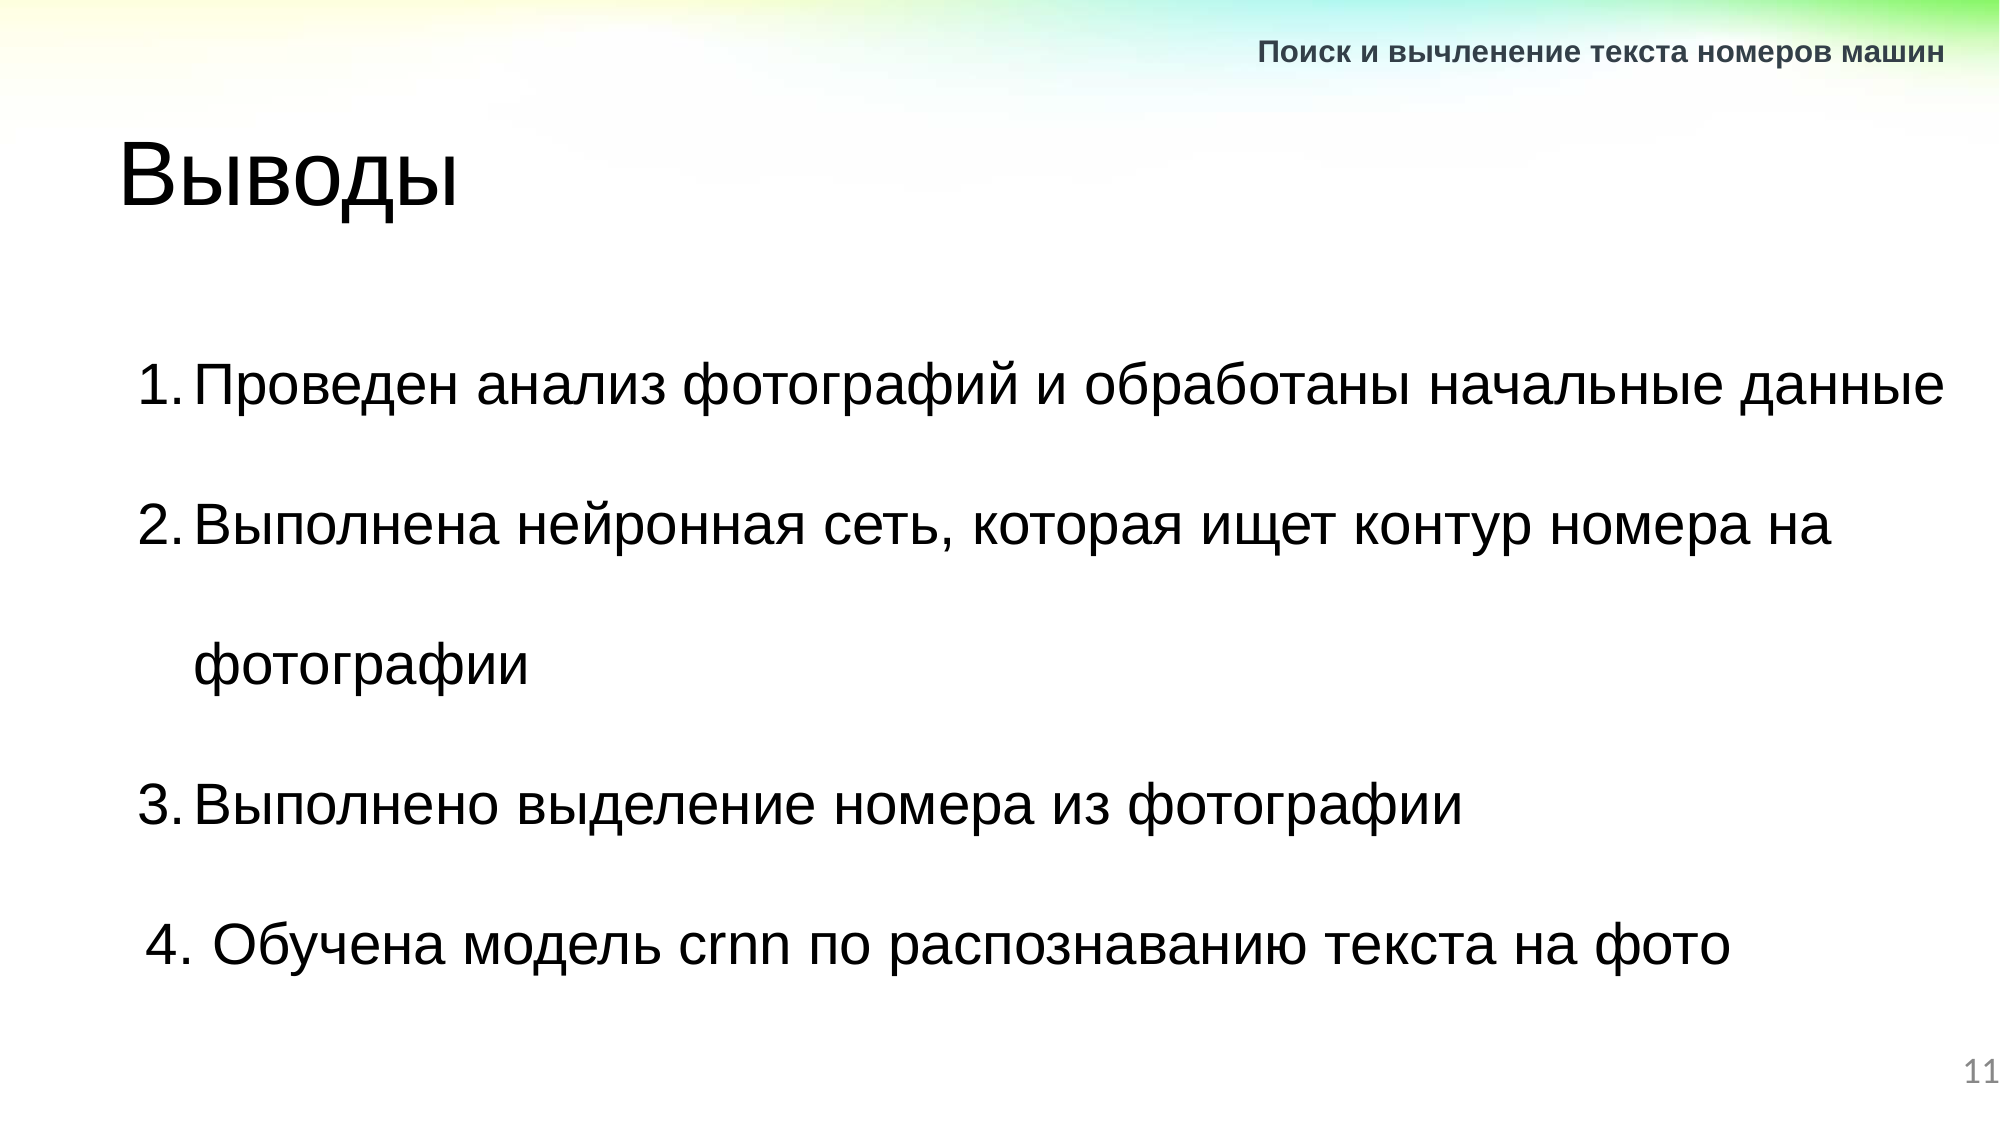

Поиск и вычленение текста номеров машин
# Выводы

Проведен анализ фотографий и обработаны начальные данные
Выполнена нейронная сеть, которая ищет контур номера на фотографии
Выполнено выделение номера из фотографии
Обучена модель crnn по распознаванию текста на фото

11